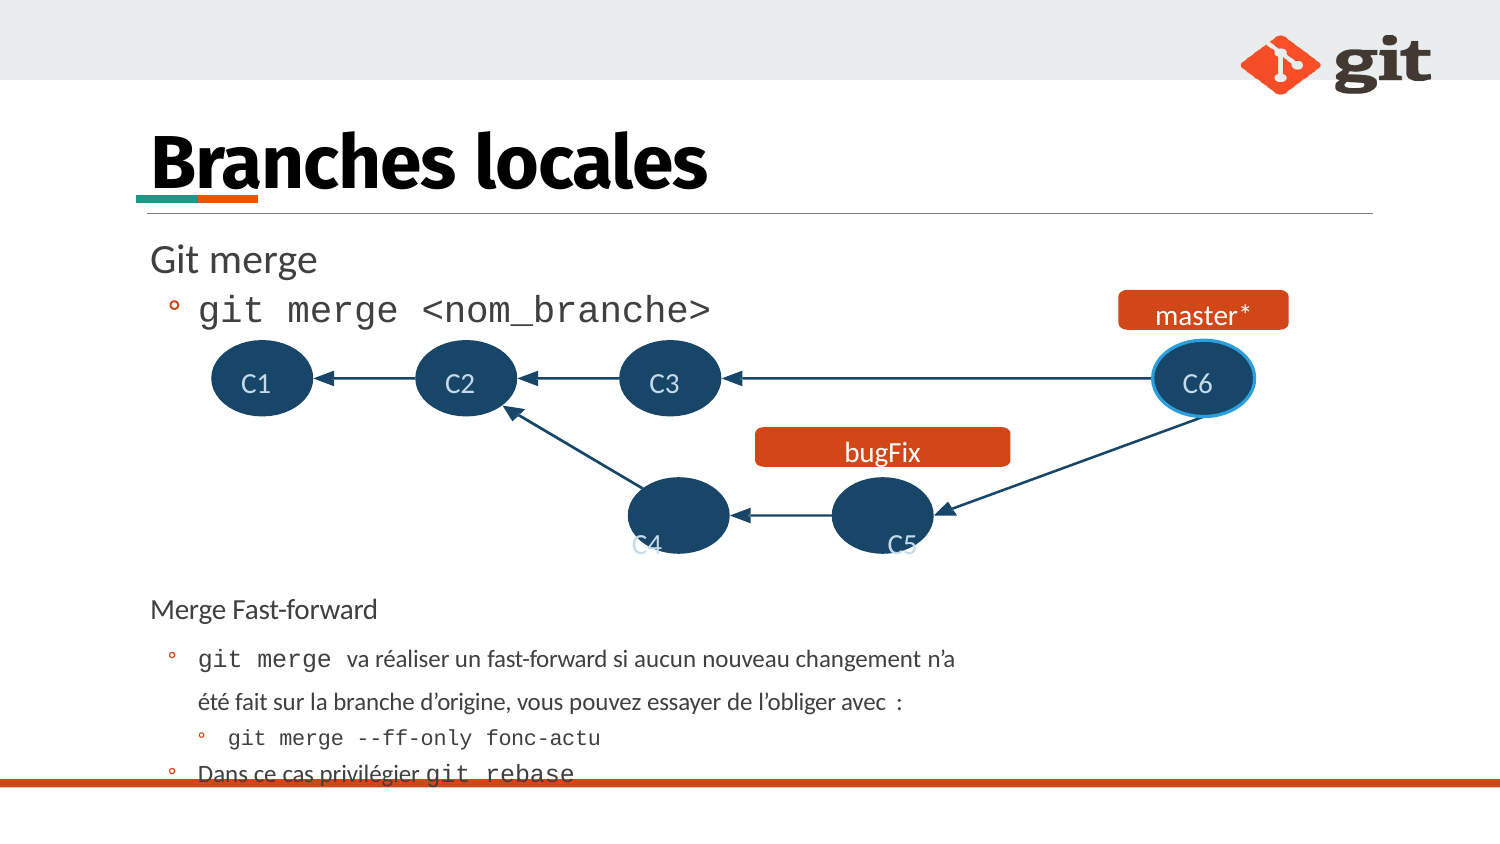

# Branches locales

Git merge
git merge <nom_branche>

master*

C1
C2
C3
C6

bugFix

C4	C5

Merge Fast-forward
git merge va réaliser un fast-forward si aucun nouveau changement n’a
été fait sur la branche d’origine, vous pouvez essayer de l’obliger avec :
git merge --ff-only fonc-actu
Dans ce cas privilégier git rebase